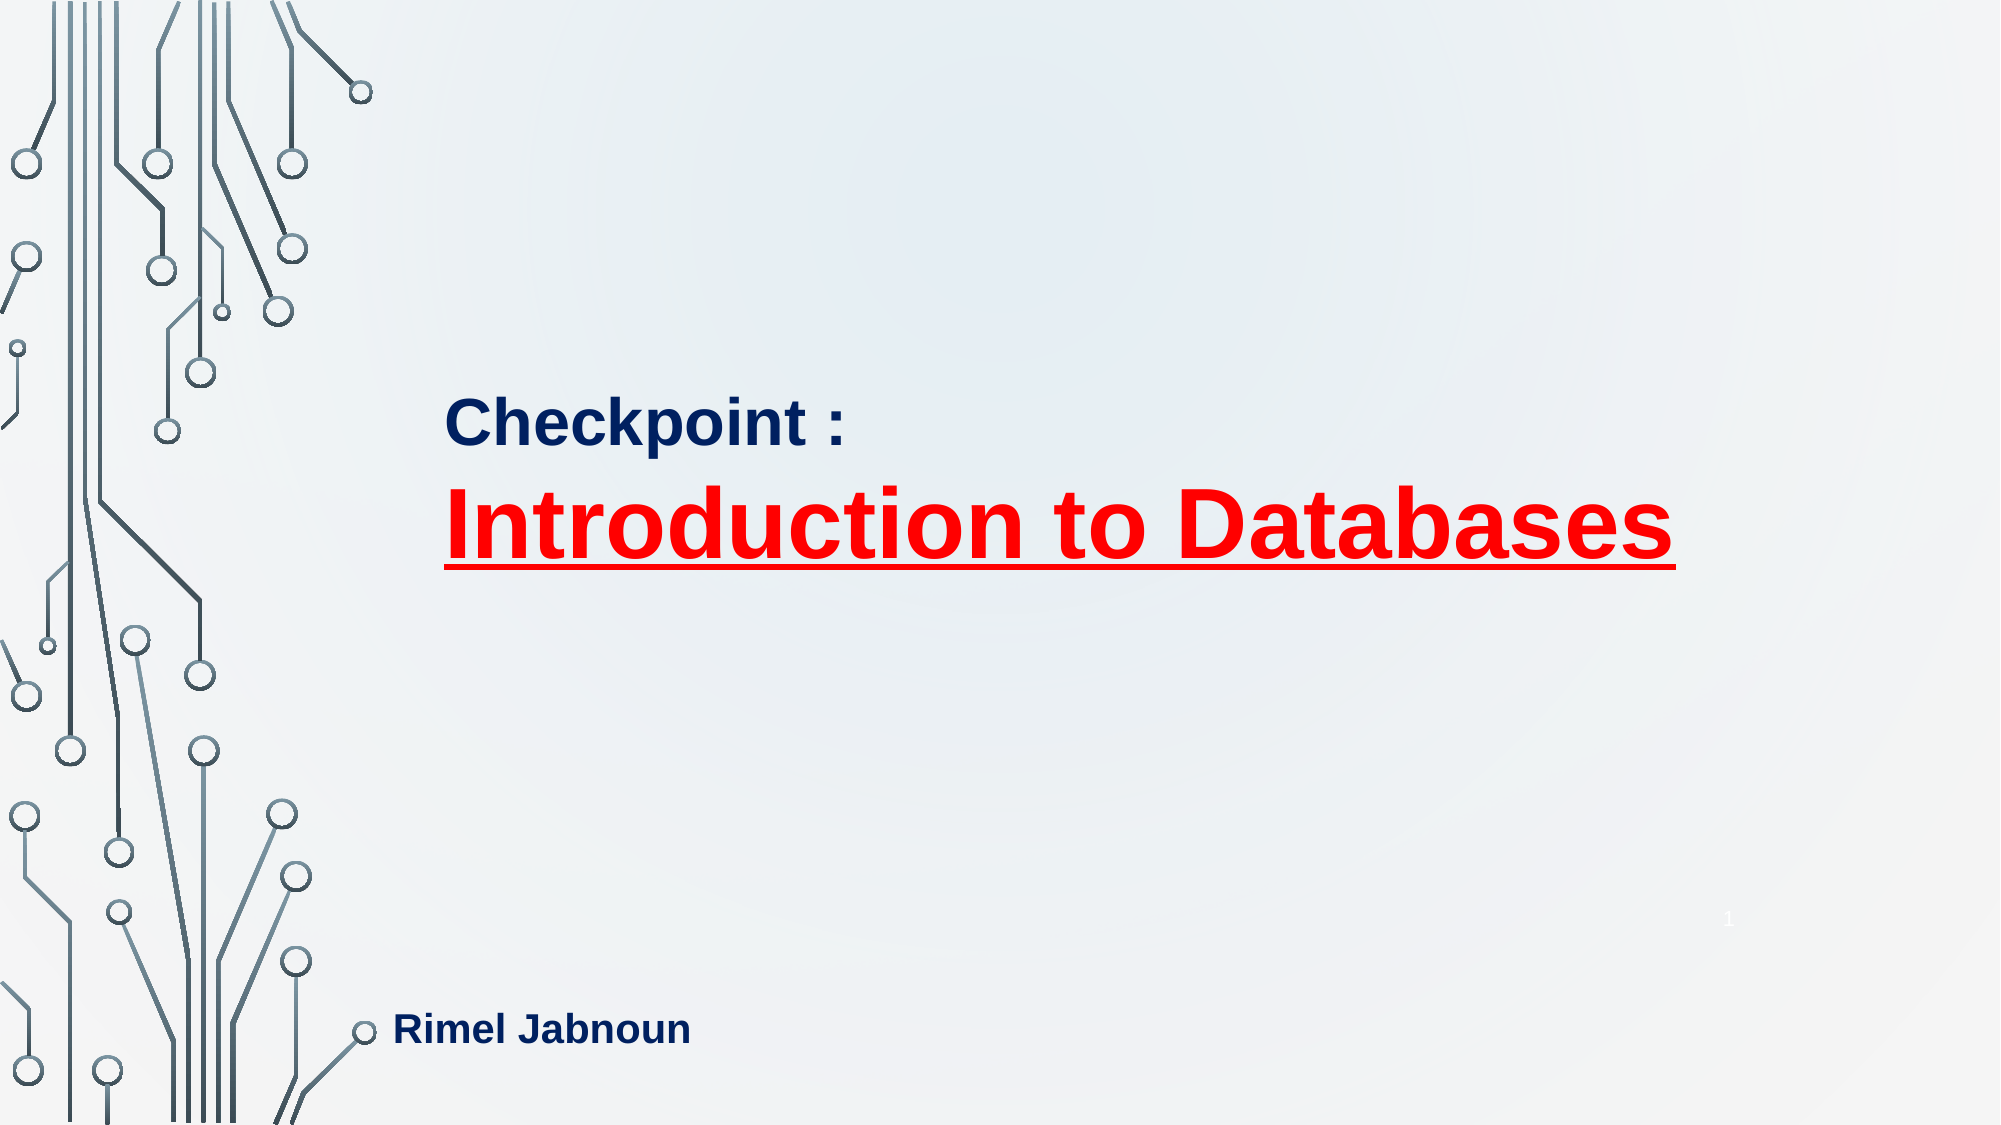

Checkpoint :
Introduction to Databases
1
Rimel Jabnoun